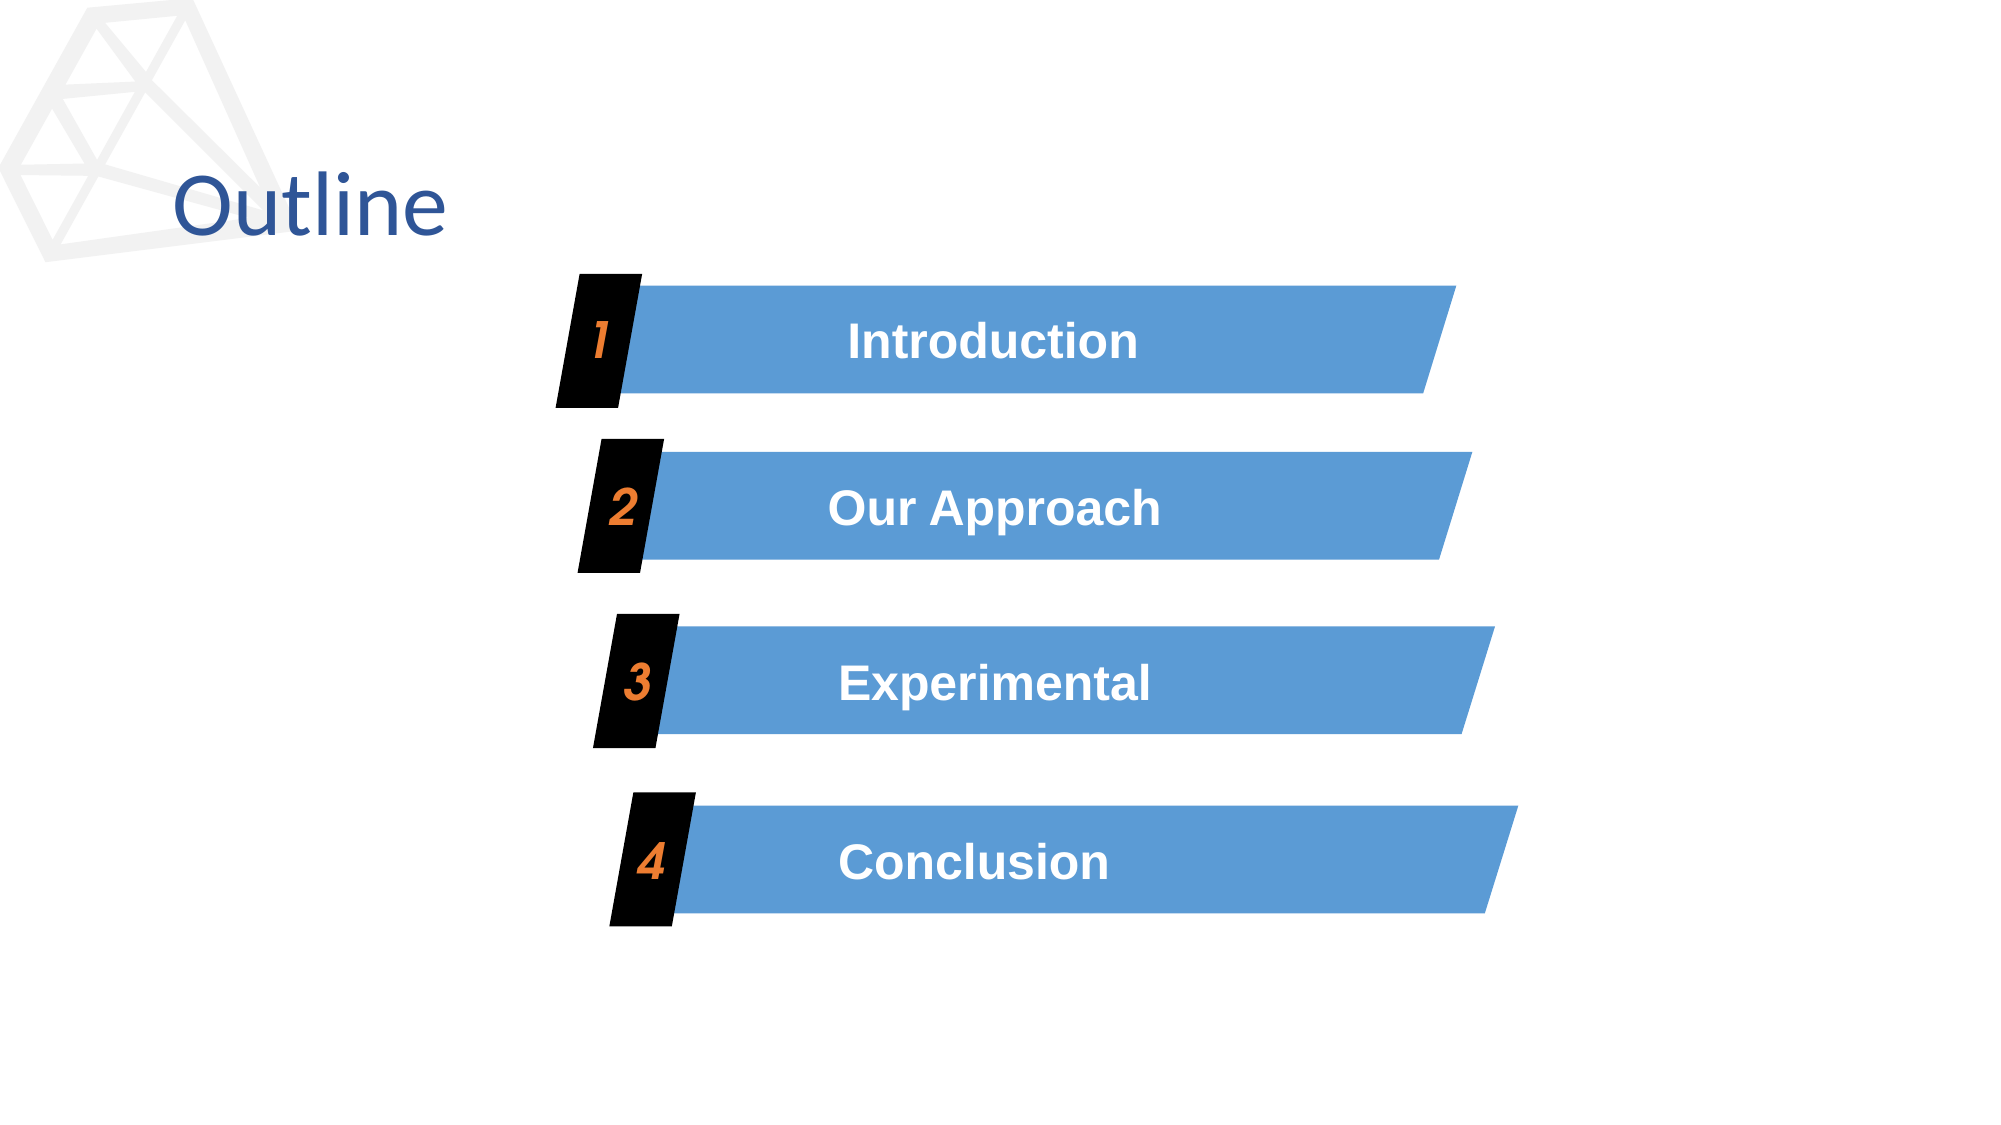

# Outline

1
Introduction

2
Our Approach

3
Experimental

4
Conclusion